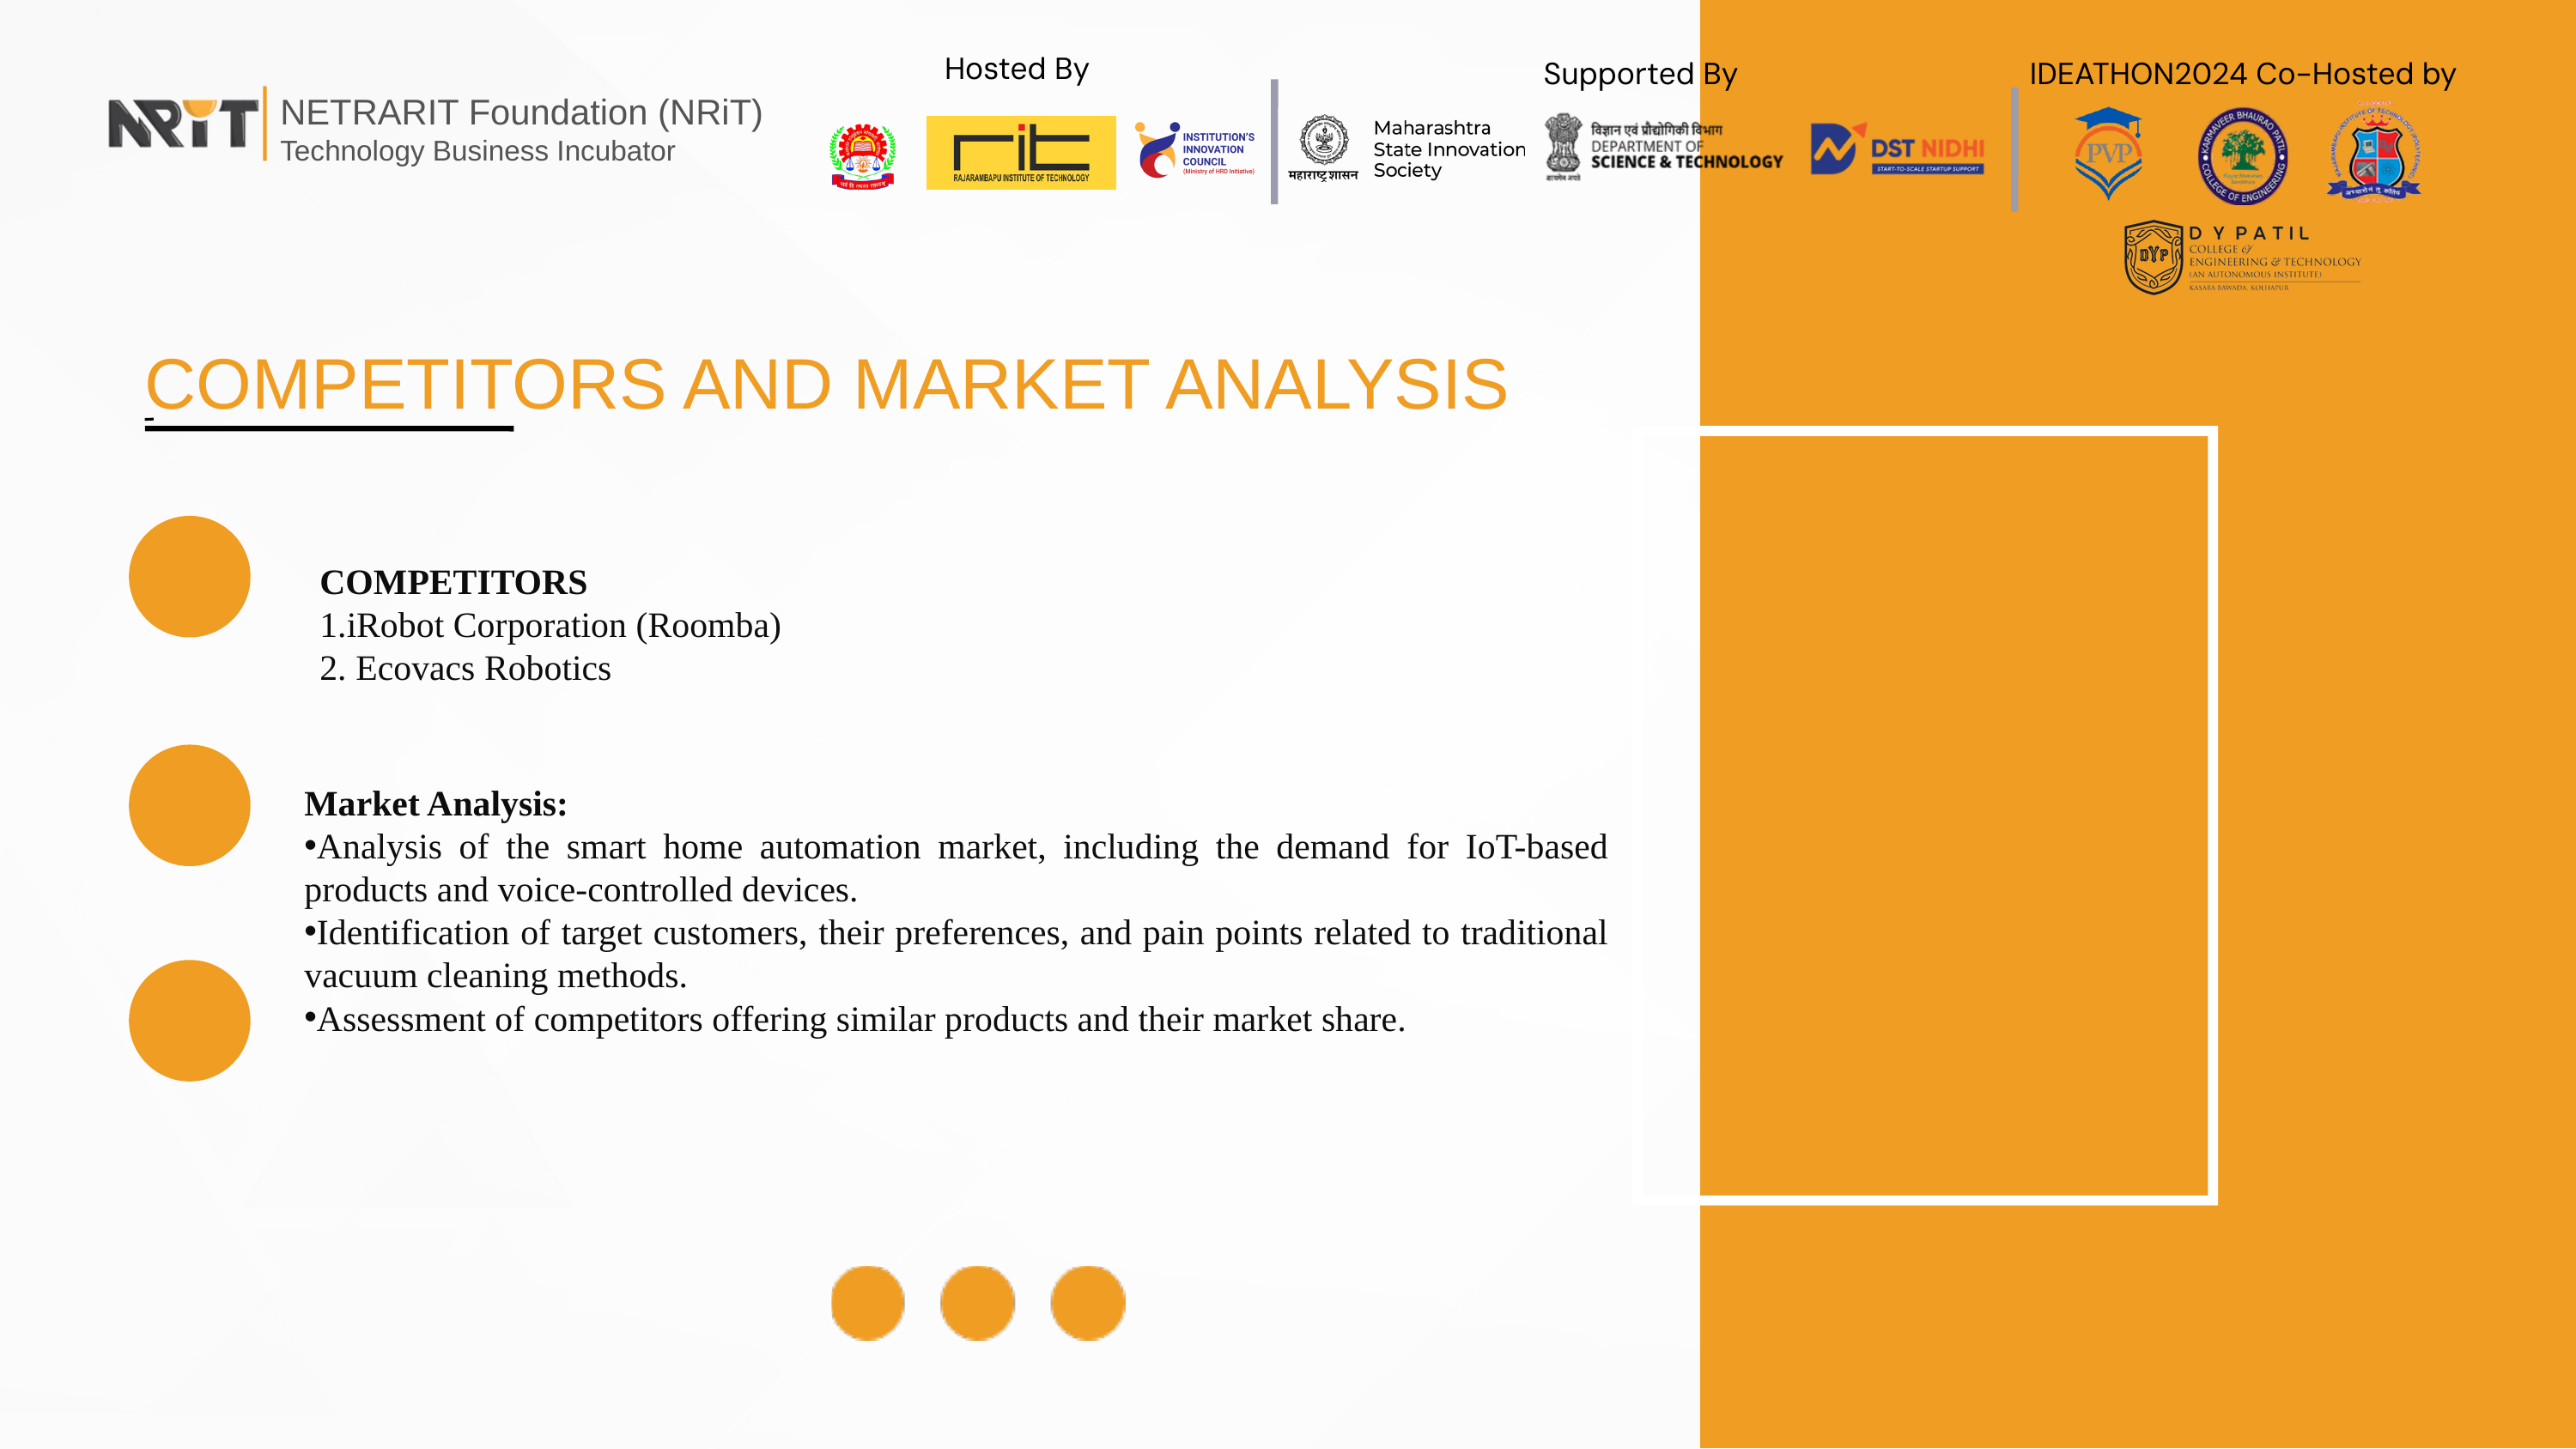

Hosted By
Supported By
IDEATHON2024 Co-Hosted by

NETRARIT Foundation (NRiT)

Technology Business Incubator

COMPETITORS AND MARKET ANALYSIS

COMPETITORS
iRobot Corporation (Roomba)
 Ecovacs Robotics

Market Analysis:
Analysis of the smart home automation market, including the demand for IoT-based products and voice-controlled devices.
Identification of target customers, their preferences, and pain points related to traditional vacuum cleaning methods.
Assessment of competitors offering similar products and their market share.